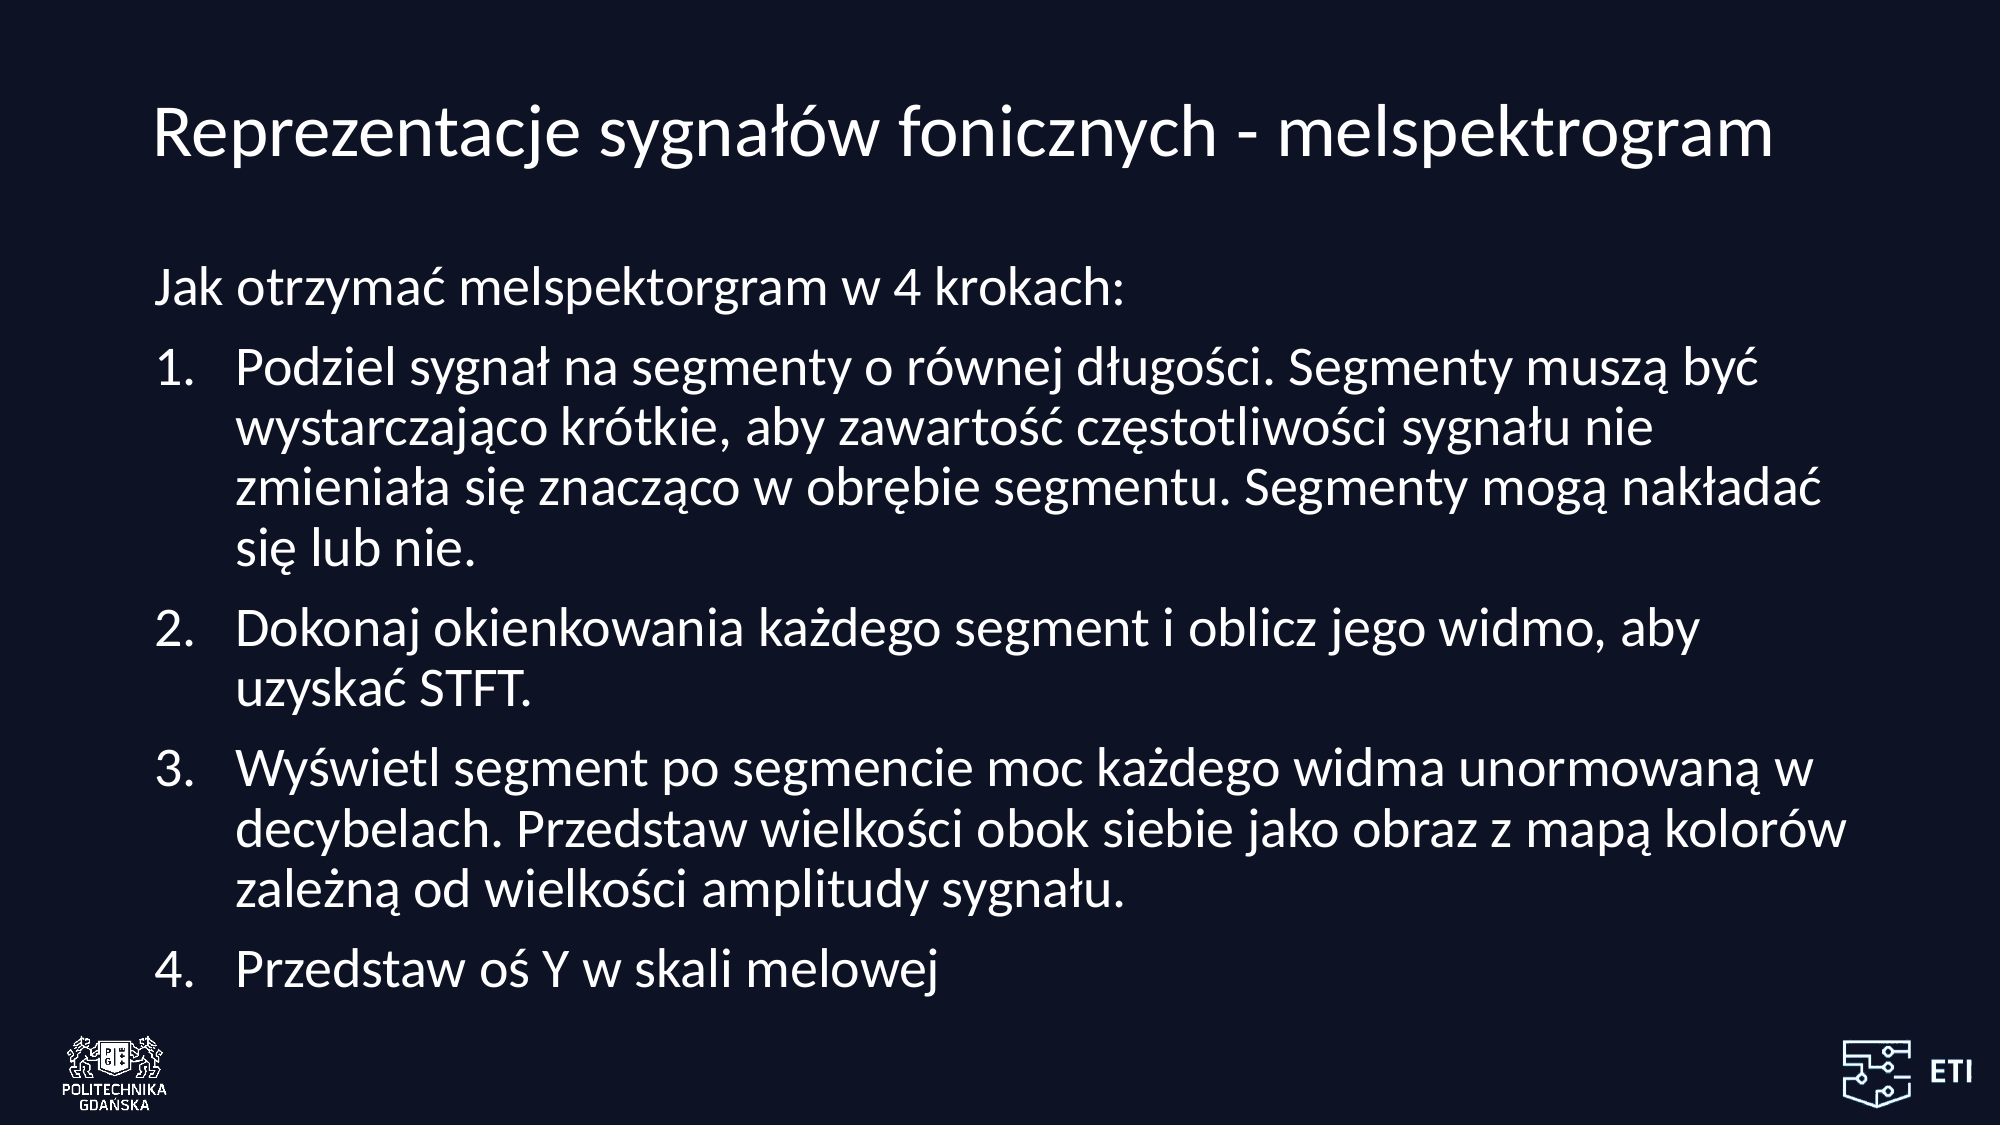

# Reprezentacje sygnałów fonicznych - melspektrogram
Jak otrzymać melspektorgram w 4 krokach:
Podziel sygnał na segmenty o równej długości. Segmenty muszą być wystarczająco krótkie, aby zawartość częstotliwości sygnału nie zmieniała się znacząco w obrębie segmentu. Segmenty mogą nakładać się lub nie.
Dokonaj okienkowania każdego segment i oblicz jego widmo, aby uzyskać STFT.
Wyświetl segment po segmencie moc każdego widma unormowaną w decybelach. Przedstaw wielkości obok siebie jako obraz z mapą kolorów zależną od wielkości amplitudy sygnału.
Przedstaw oś Y w skali melowej